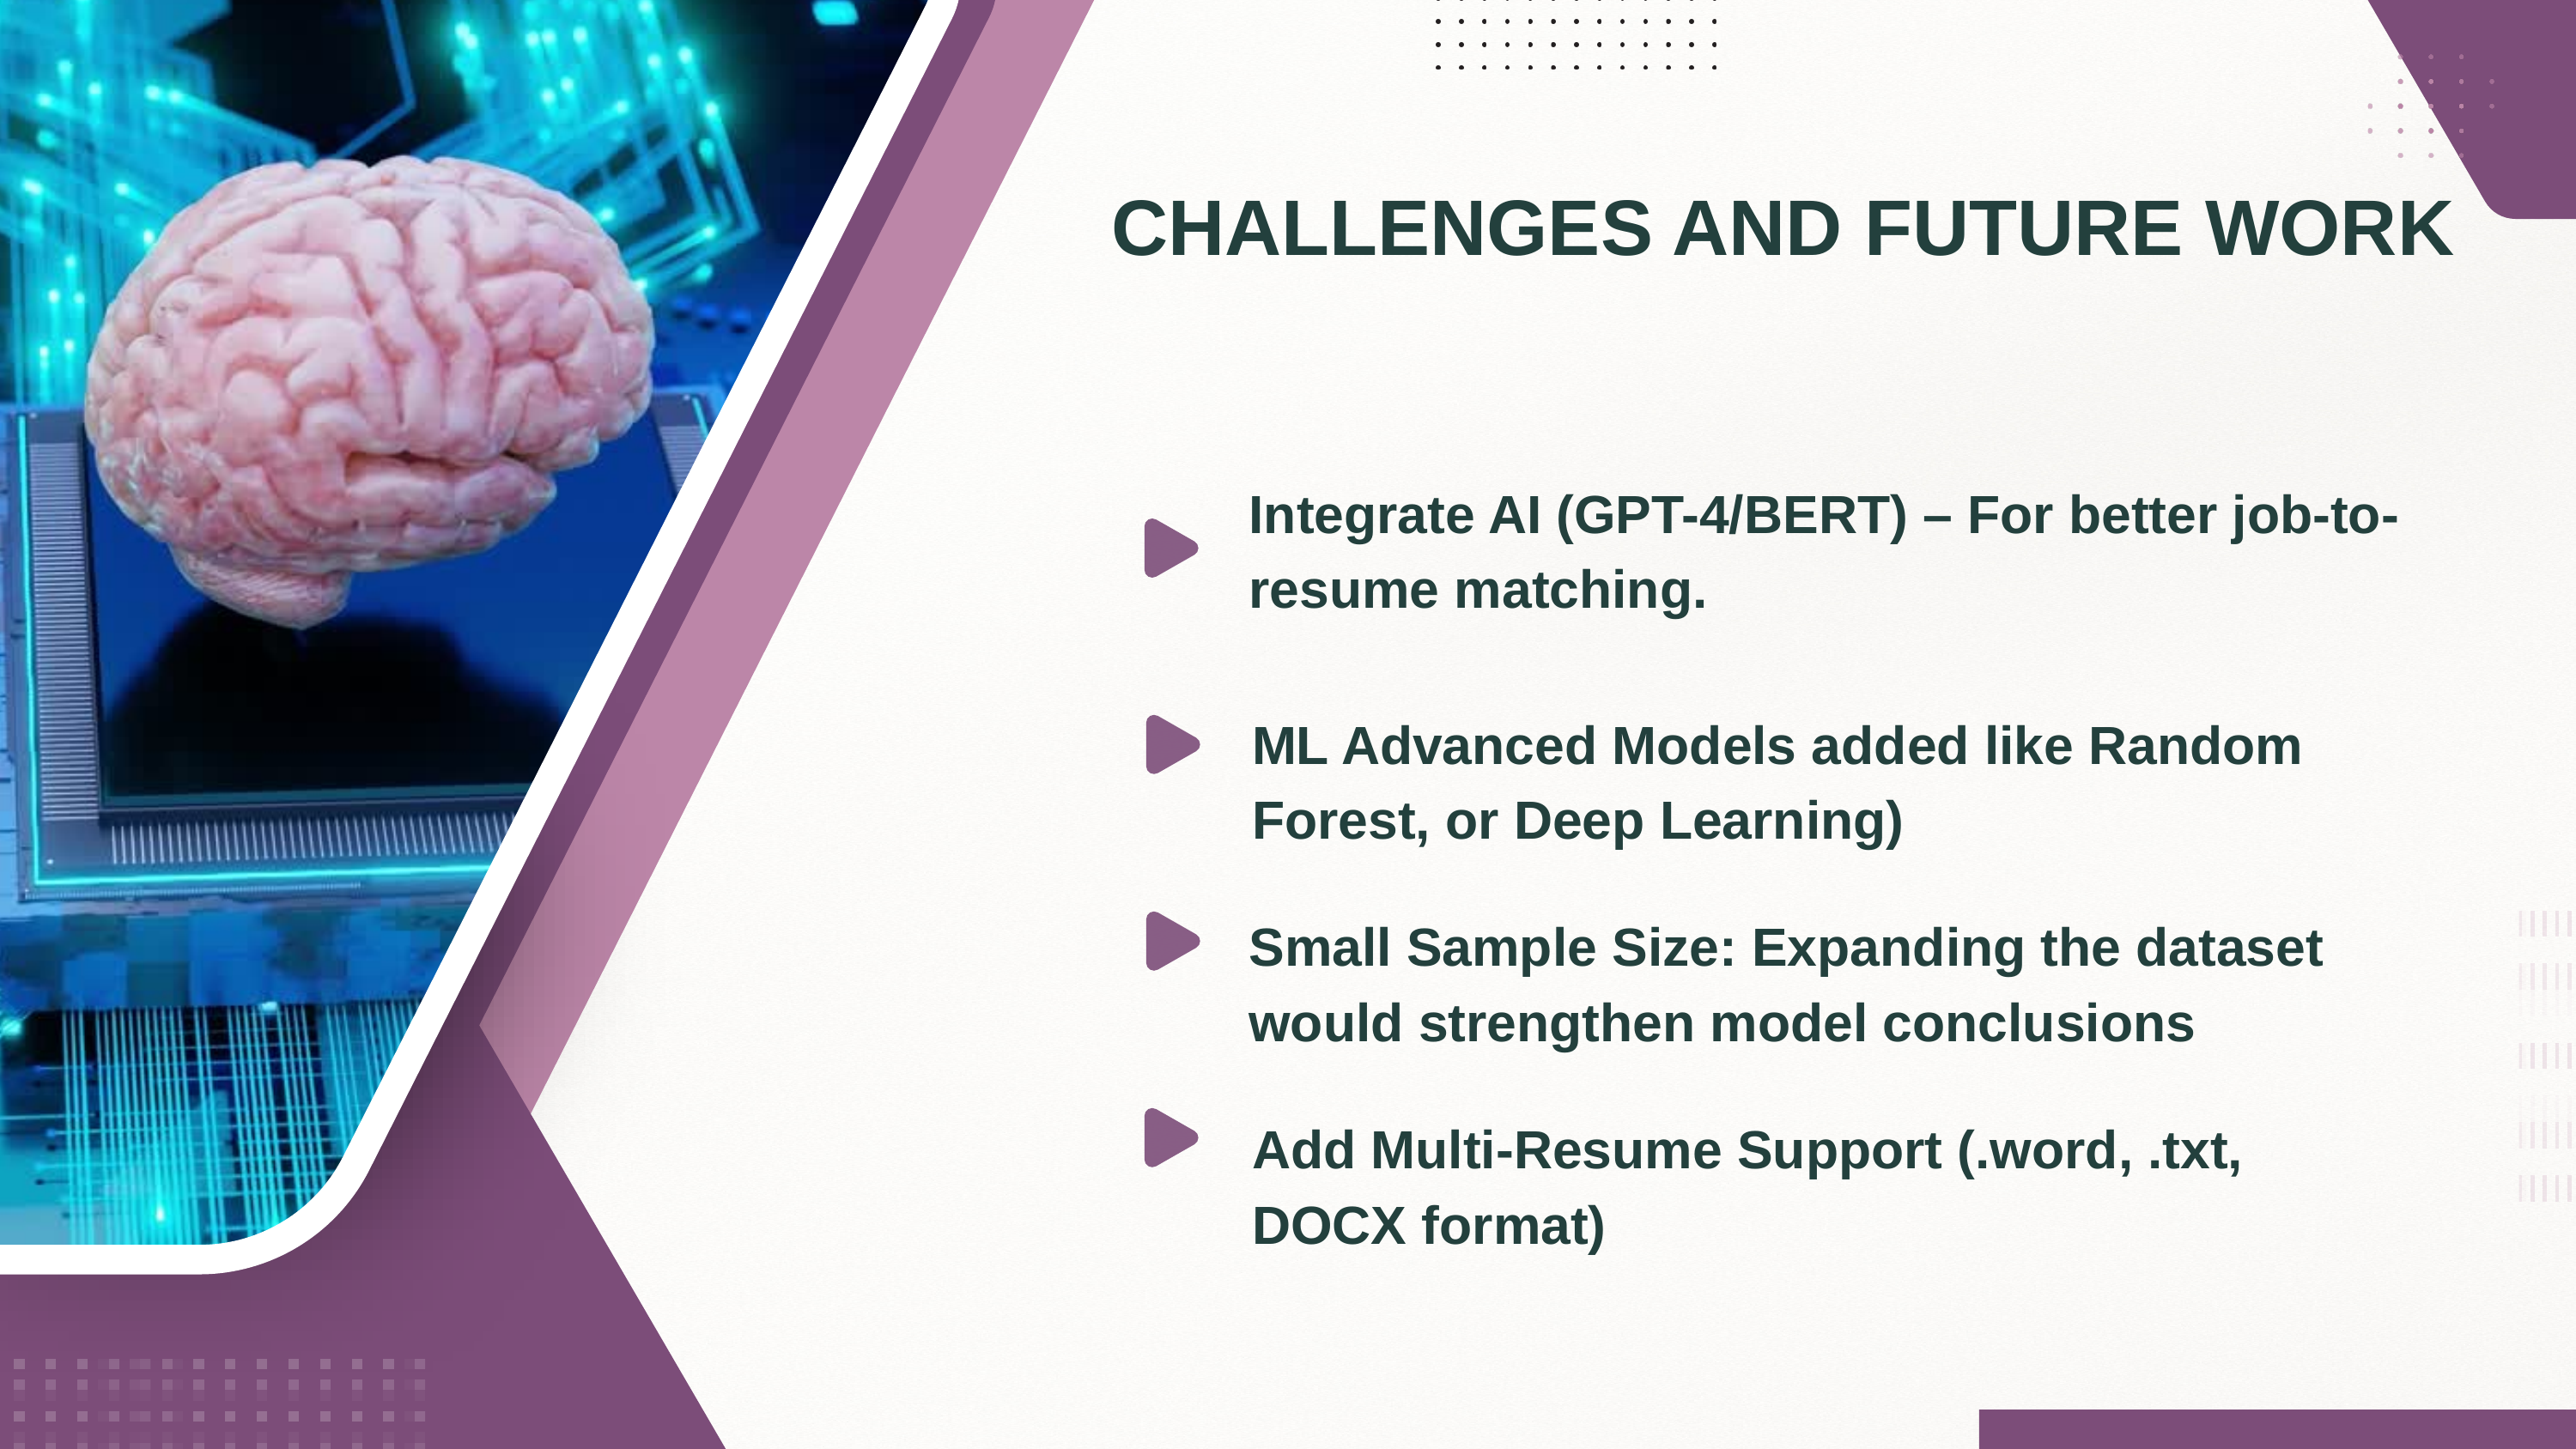

CHALLENGES AND FUTURE WORK

Integrate AI (GPT-4/BERT) – For better job-to-resume matching.

ML Advanced Models added like Random Forest, or Deep Learning)

Small Sample Size: Expanding the dataset would strengthen model conclusions

Add Multi-Resume Support (.word, .txt, DOCX format)